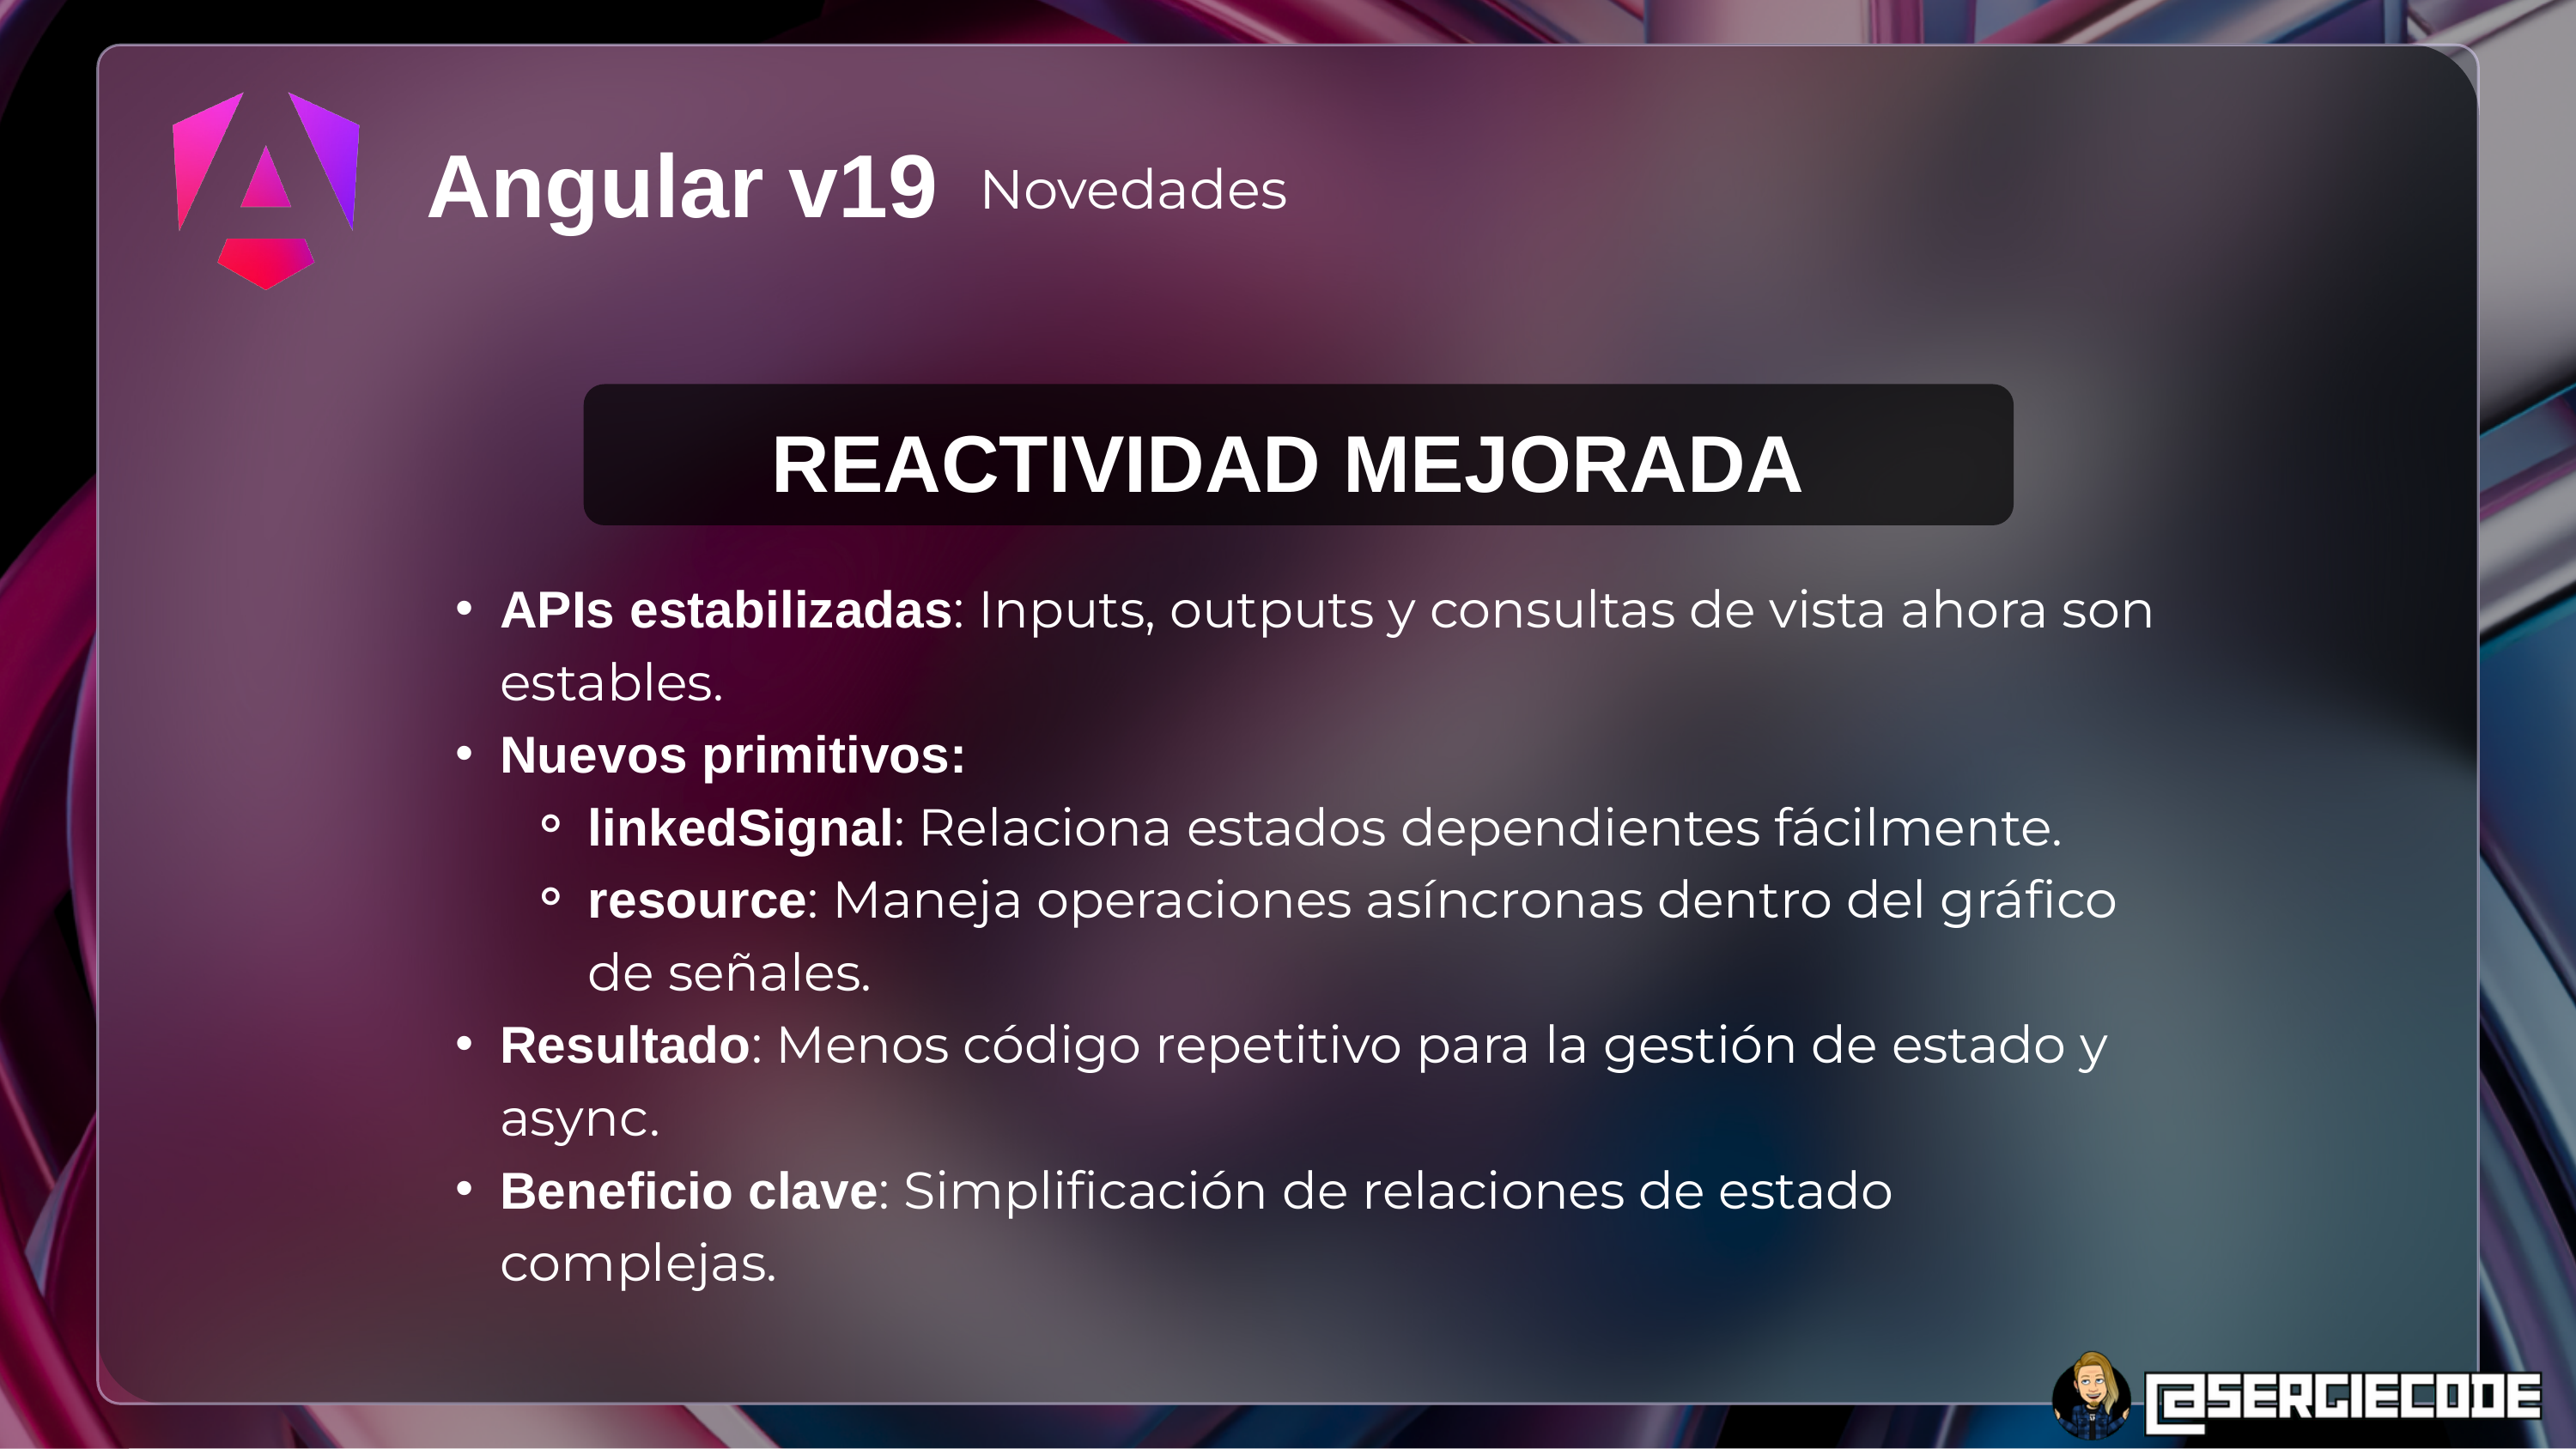

Angular v19
Novedades

REACTIVIDAD MEJORADA
APIs estabilizadas: Inputs, outputs y consultas de vista ahora son estables.
Nuevos primitivos:
linkedSignal: Relaciona estados dependientes fácilmente.
resource: Maneja operaciones asíncronas dentro del gráfico de señales.
Resultado: Menos código repetitivo para la gestión de estado y async.
Beneficio clave: Simplificación de relaciones de estado complejas.